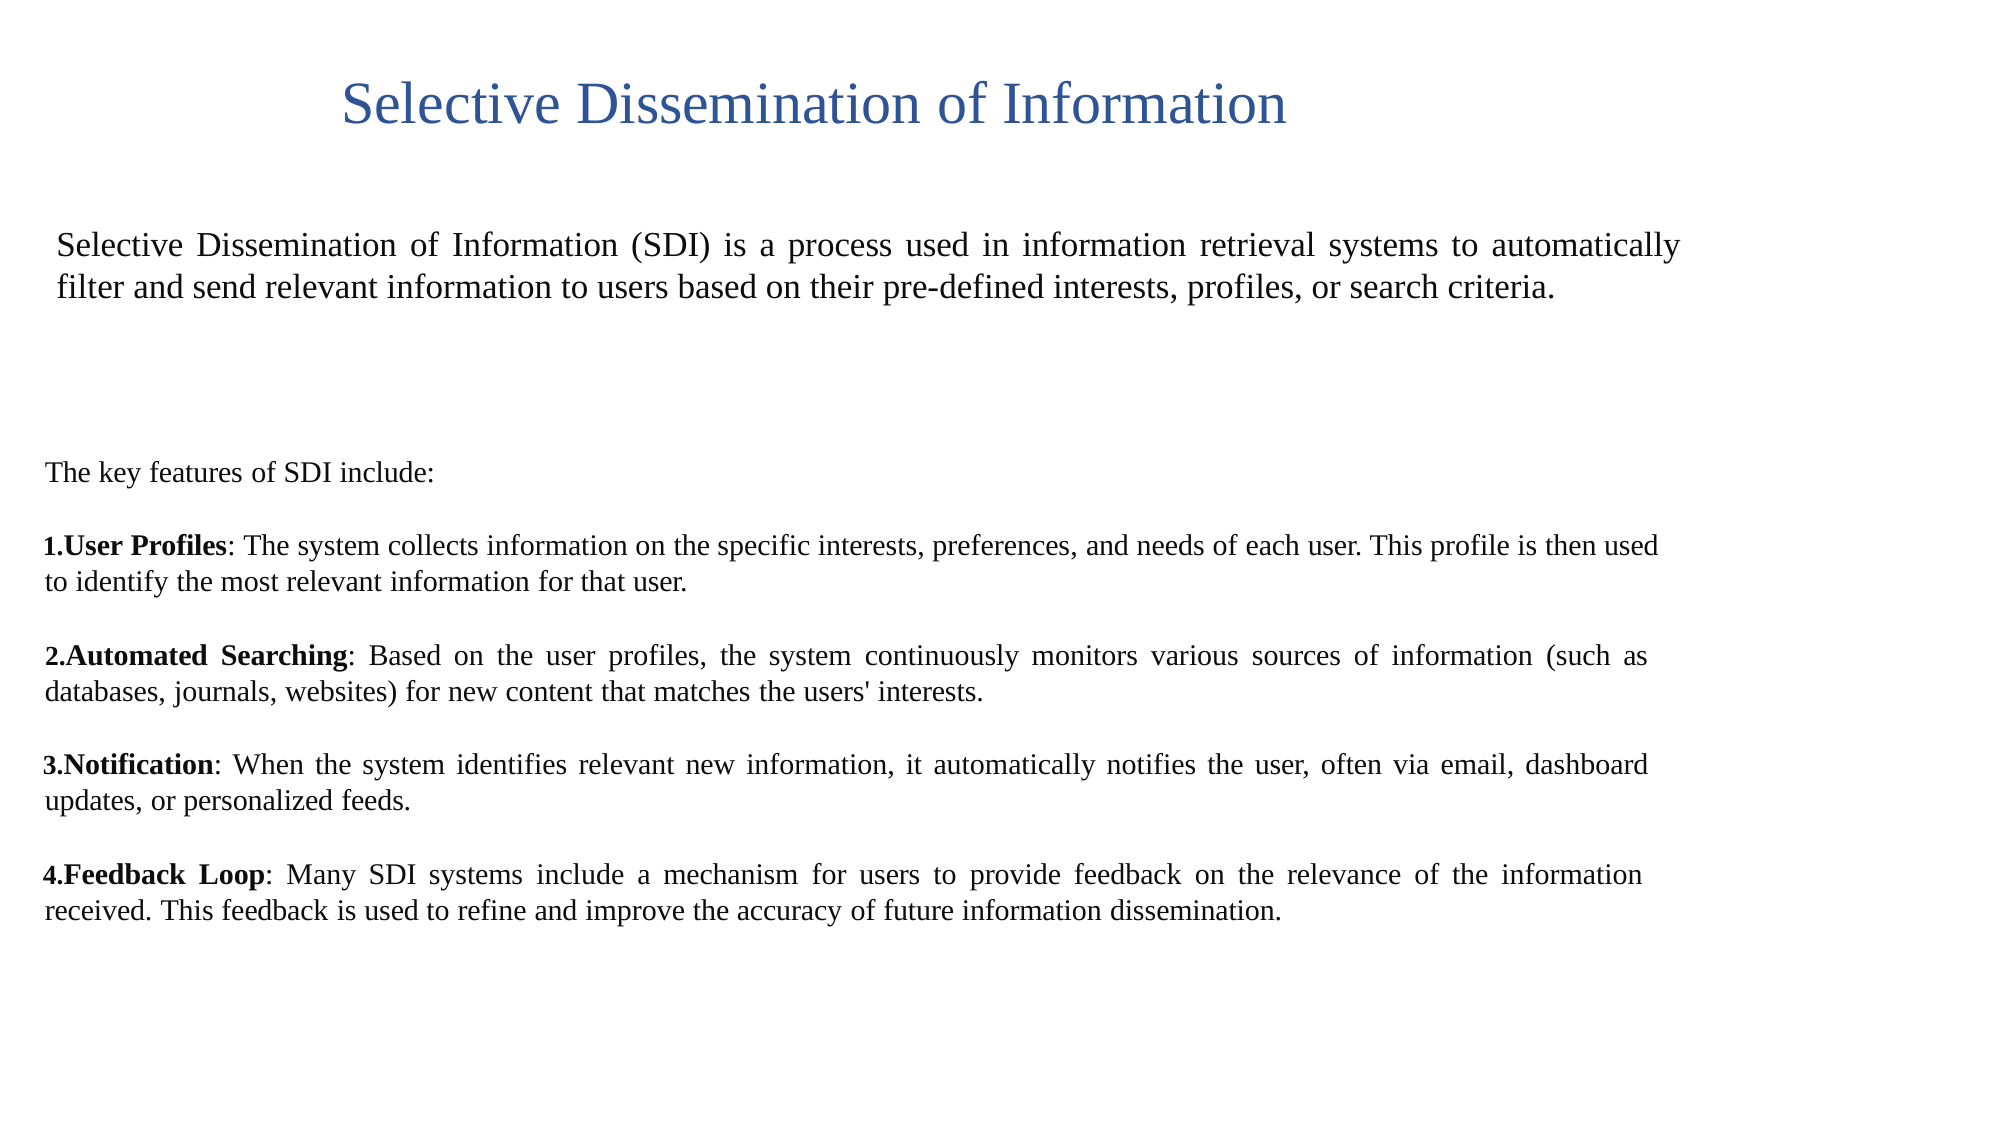

# Selective Dissemination of Information
Selective Dissemination of Information (SDI) is a process used in information retrieval systems to automatically
filter and send relevant information to users based on their pre-defined interests, profiles, or search criteria.
The key features of SDI include:

User Profiles: The system collects information on the specific interests, preferences, and needs of each user. This profile is then used  to identify the most relevant information for that user.

Automated Searching: Based on the user profiles, the system continuously monitors various sources of information (such as
databases, journals, websites) for new content that matches the users' interests.

Notification: When the system identifies relevant new information, it automatically notifies the user, often via email, dashboard  updates, or personalized feeds.

Feedback Loop: Many SDI systems include a mechanism for users to provide feedback on the relevance of the information  received. This feedback is used to refine and improve the accuracy of future information dissemination.